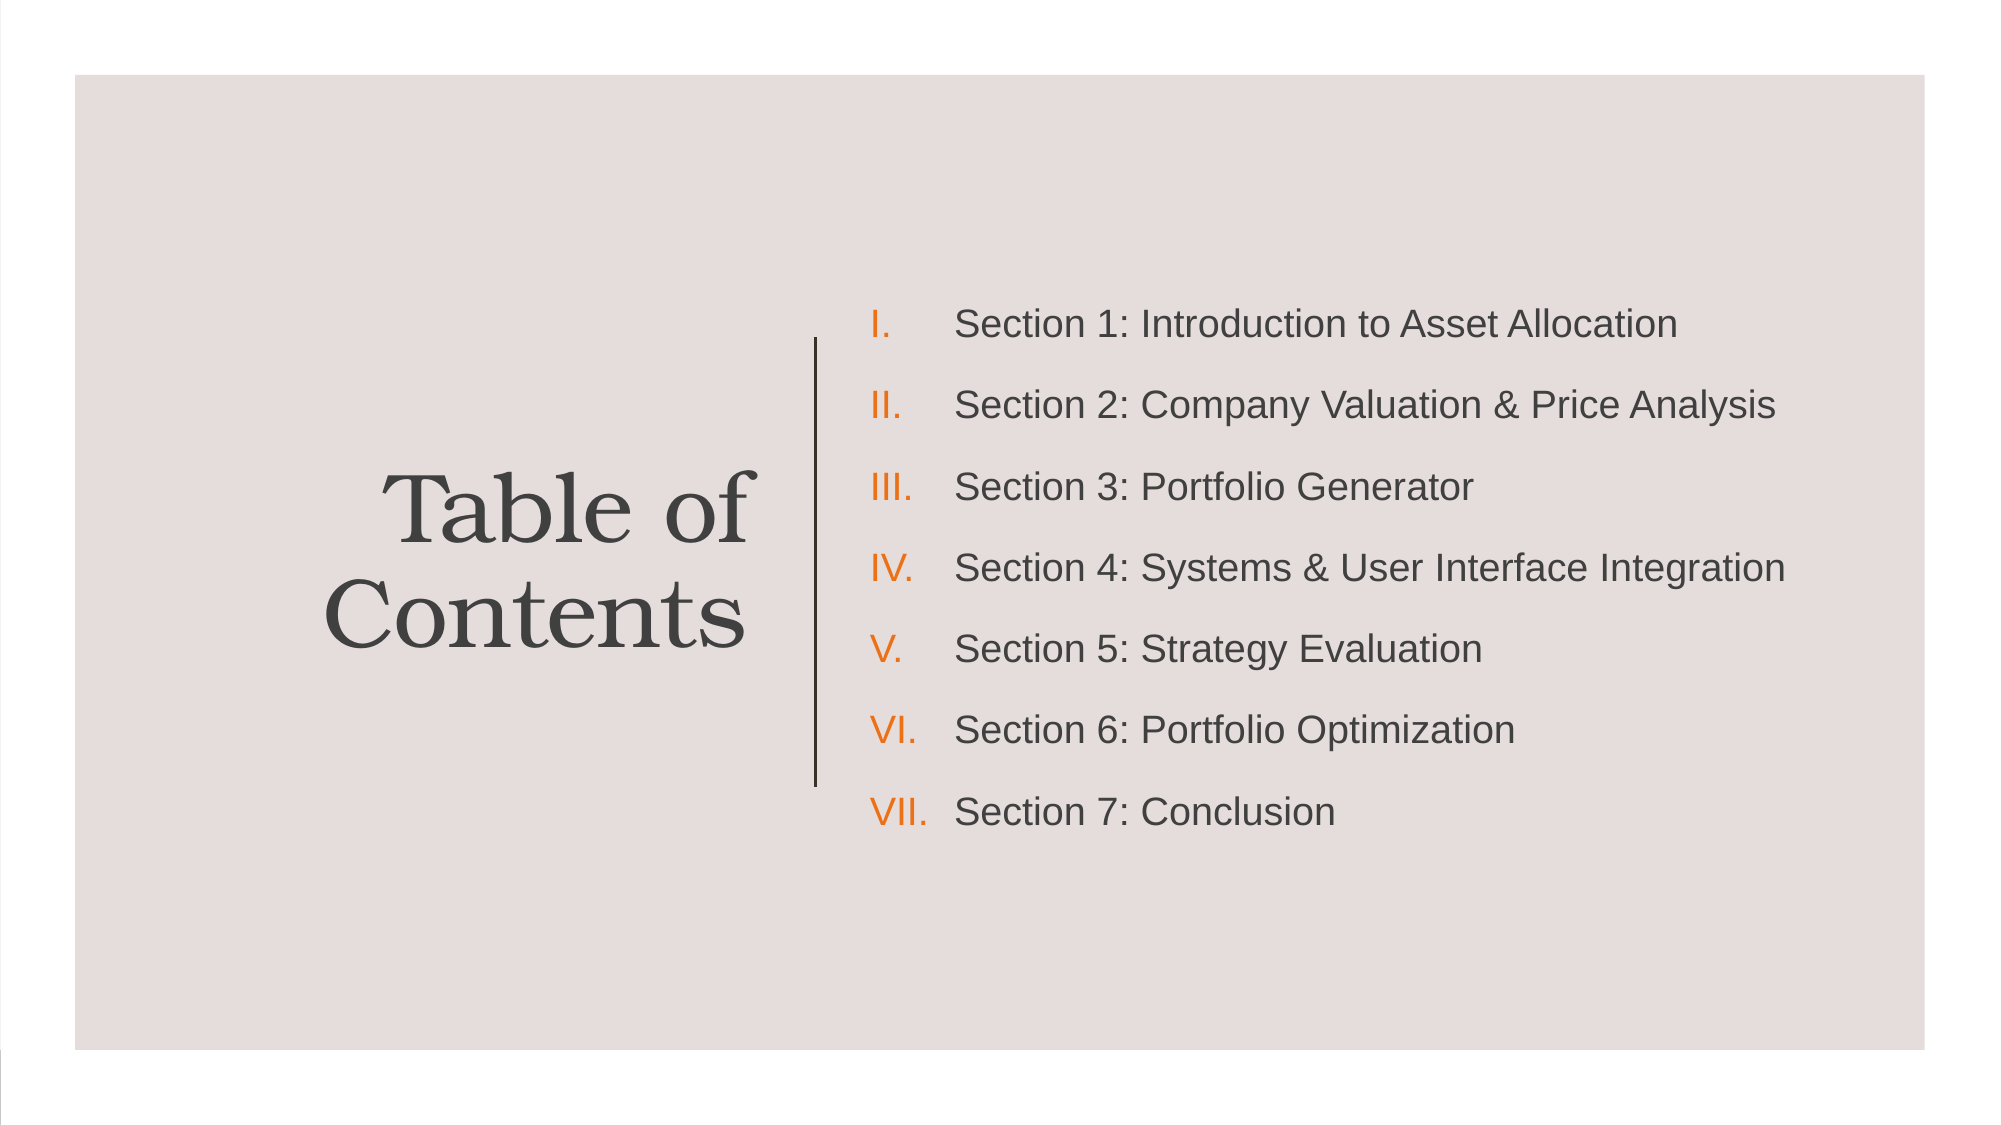

Section 1: Introduction to Asset Allocation
Section 2: Company Valuation & Price Analysis
Section 3: Portfolio Generator
Section 4: Systems & User Interface Integration
Section 5: Strategy Evaluation
Section 6: Portfolio Optimization
Section 7: Conclusion
# Table of Contents